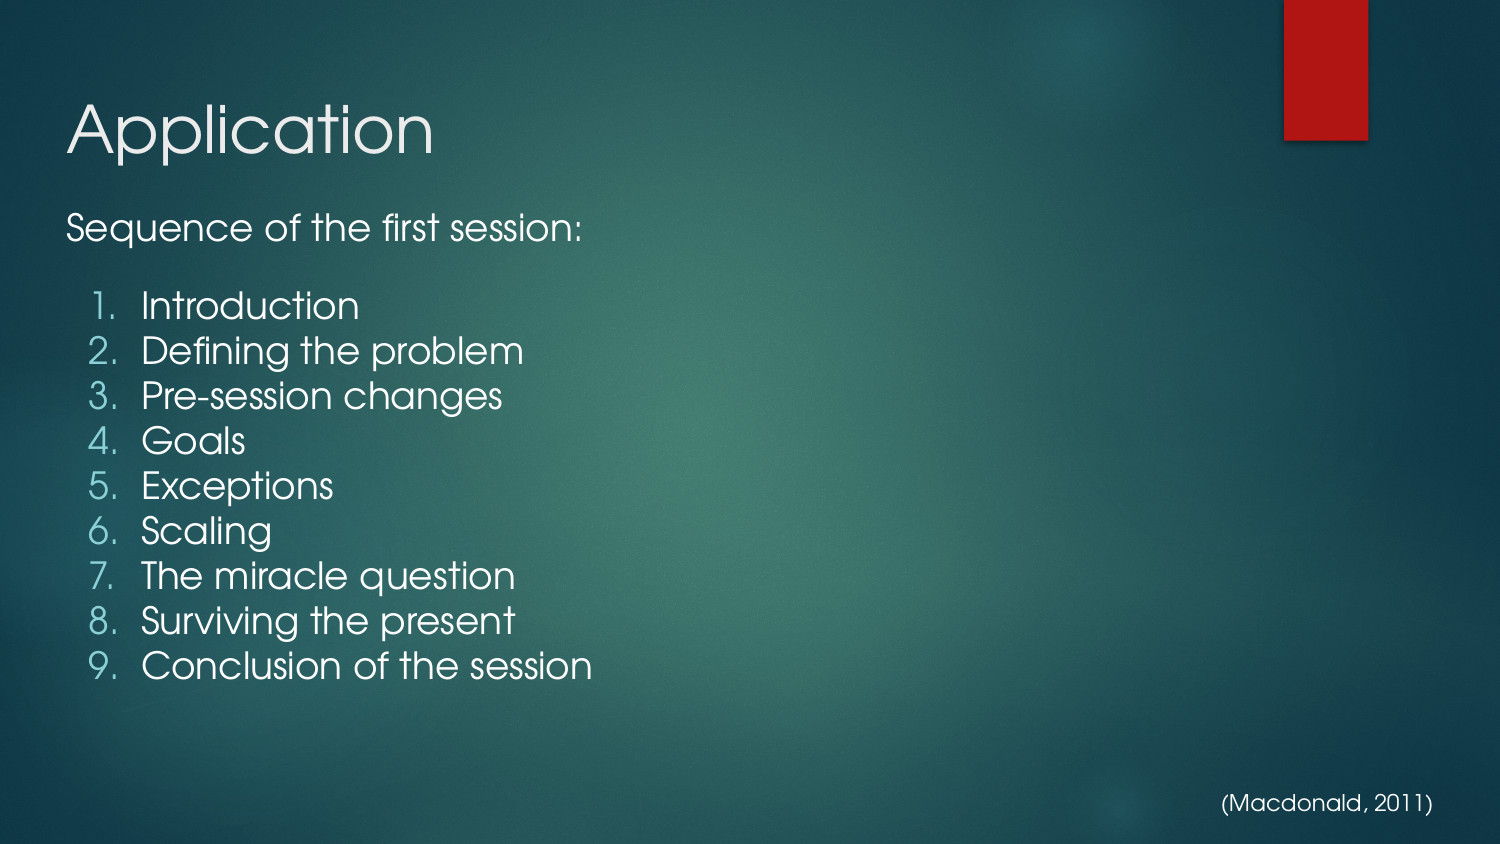

# Application
Sequence of the first session:
Introduction
Defining the problem
Pre-session changes
Goals
Exceptions
Scaling
The miracle question
Surviving the present
Conclusion of the session

(Macdonald, 2011)